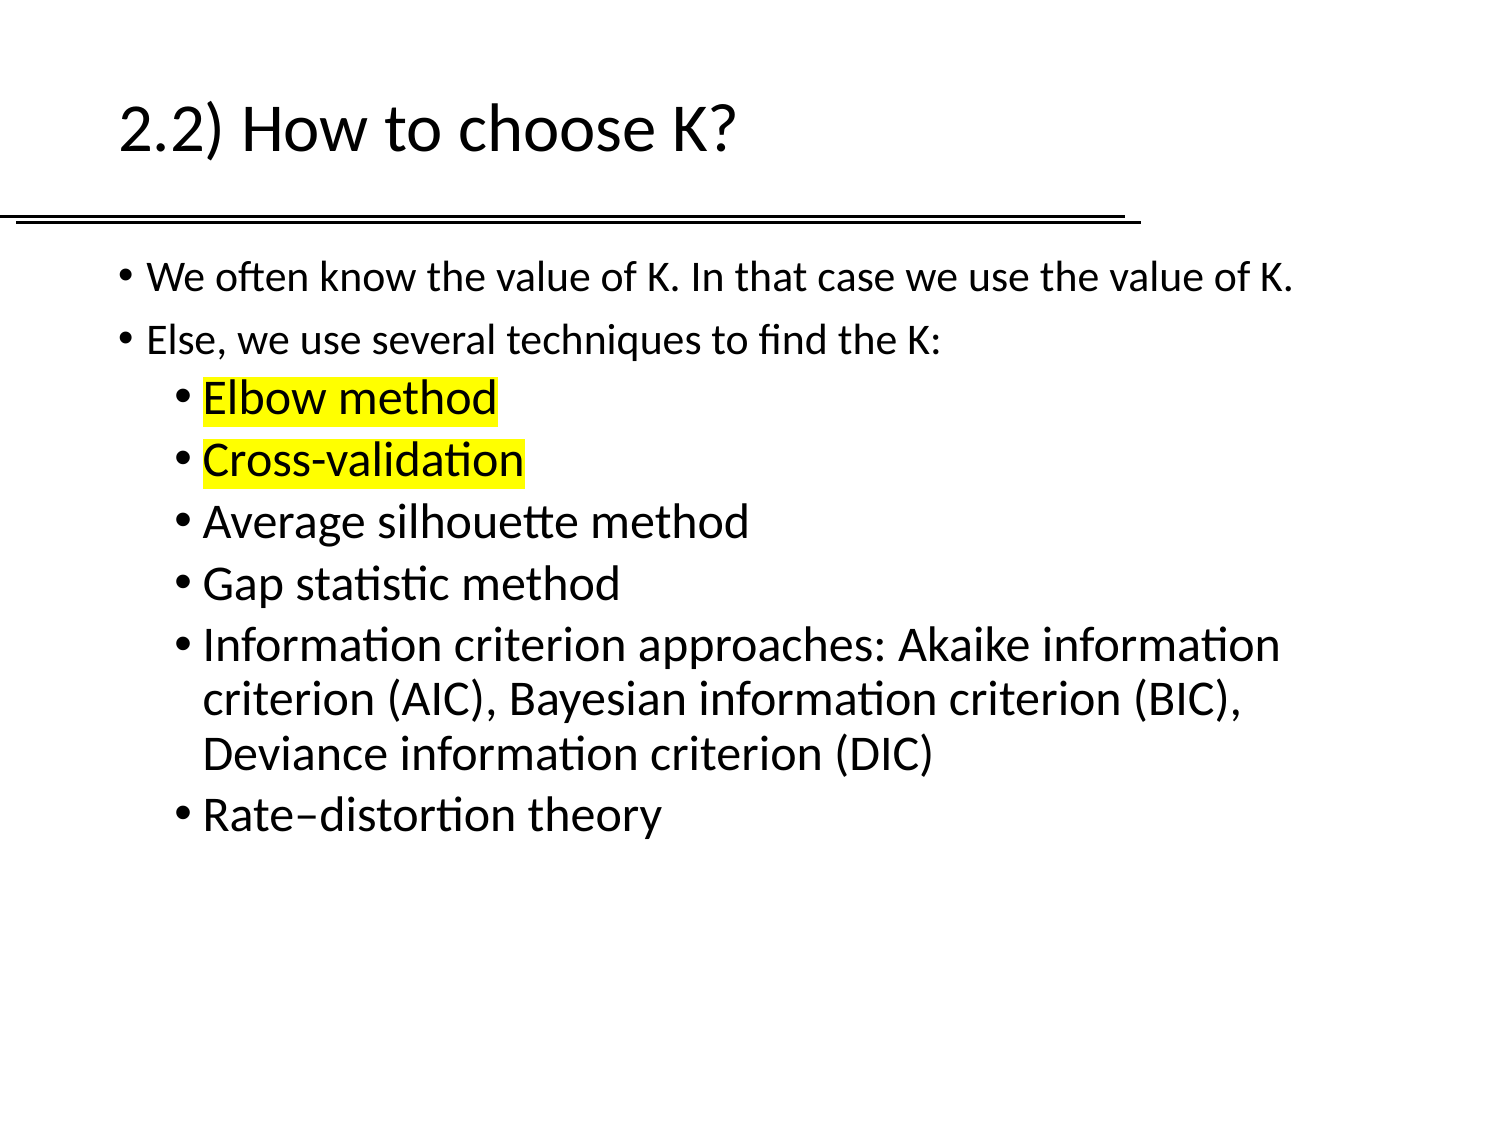

# 2.2) How to choose K?
We often know the value of K. In that case we use the value of K.
Else, we use several techniques to find the K:
Elbow method
Cross-validation
Average silhouette method
Gap statistic method
Information criterion approaches: Akaike information criterion (AIC), Bayesian information criterion (BIC), Deviance information criterion (DIC)
Rate–distortion theory